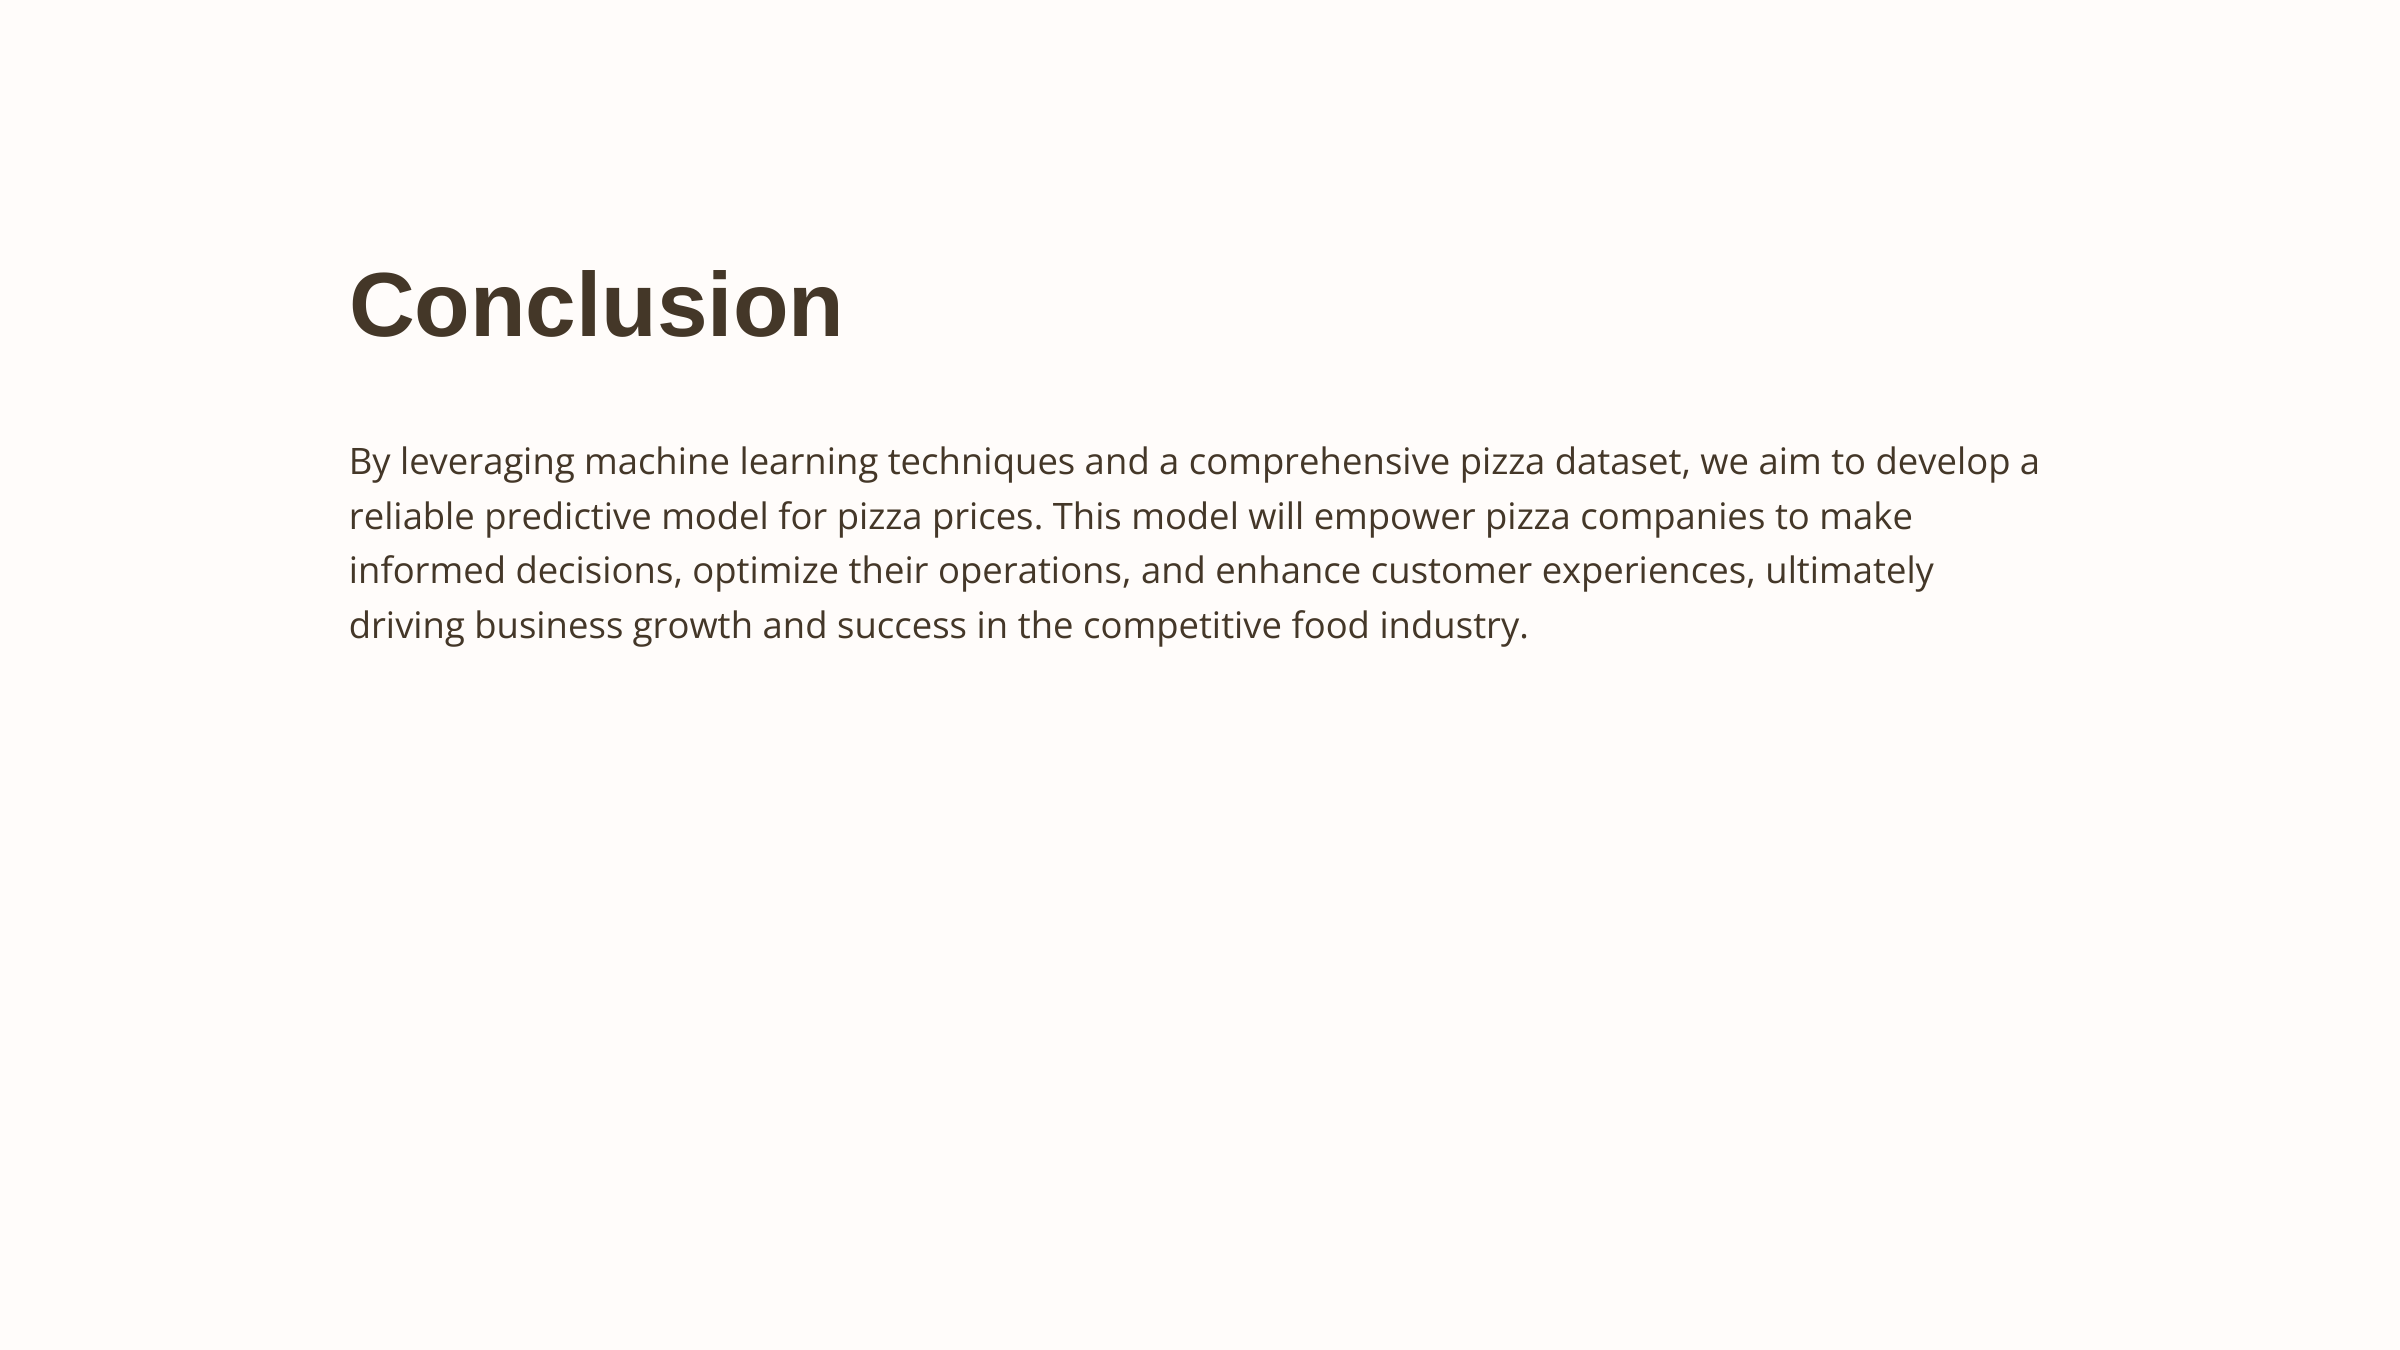

Conclusion
By leveraging machine learning techniques and a comprehensive pizza dataset, we aim to develop a reliable predictive model for pizza prices. This model will empower pizza companies to make informed decisions, optimize their operations, and enhance customer experiences, ultimately driving business growth and success in the competitive food industry.